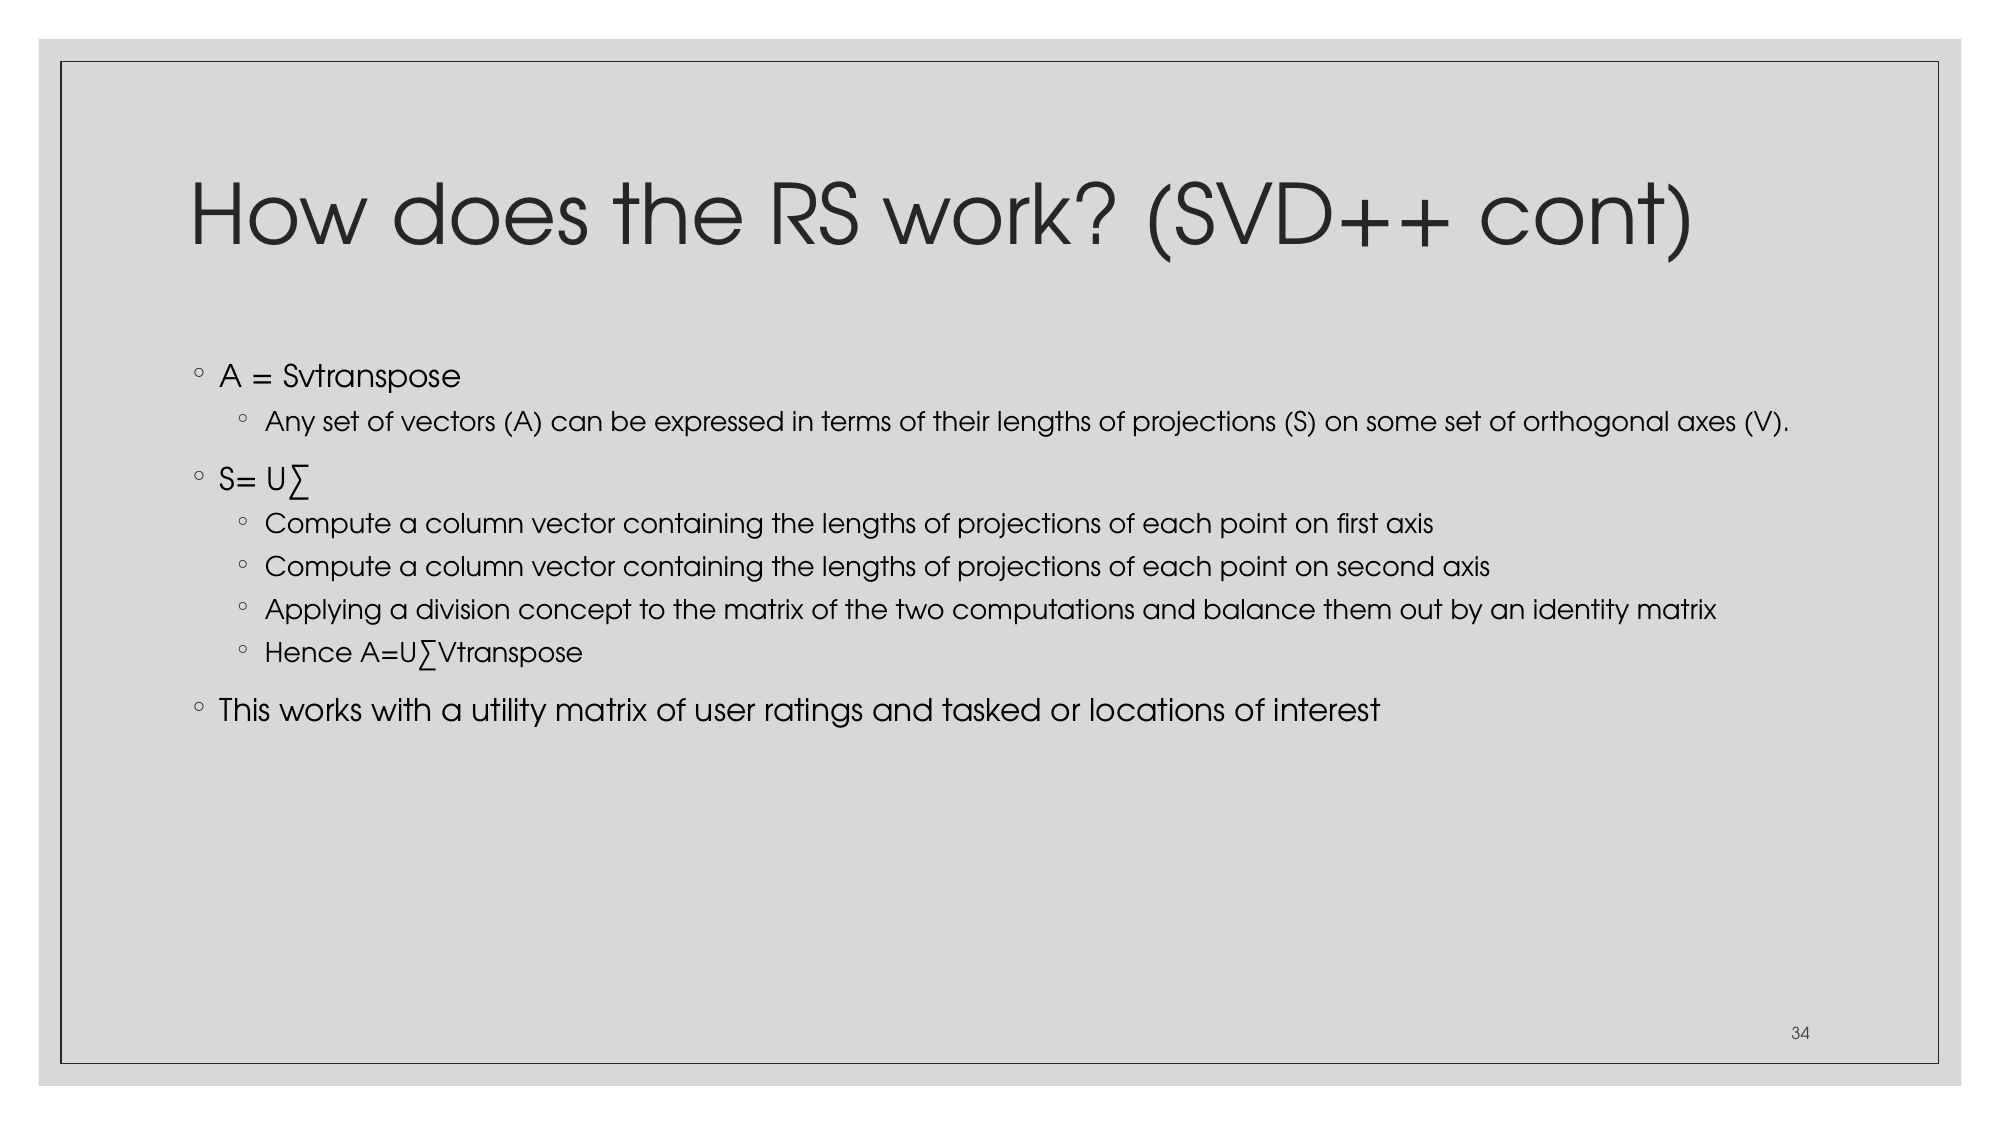

# How does the RS work? (SVD++ cont)
A = Svtranspose
Any set of vectors (A) can be expressed in terms of their lengths of projections (S) on some set of orthogonal axes (V).
S= U∑
Compute a column vector containing the lengths of projections of each point on first axis
Compute a column vector containing the lengths of projections of each point on second axis
Applying a division concept to the matrix of the two computations and balance them out by an identity matrix
Hence A=U∑Vtranspose
This works with a utility matrix of user ratings and tasked or locations of interest
34